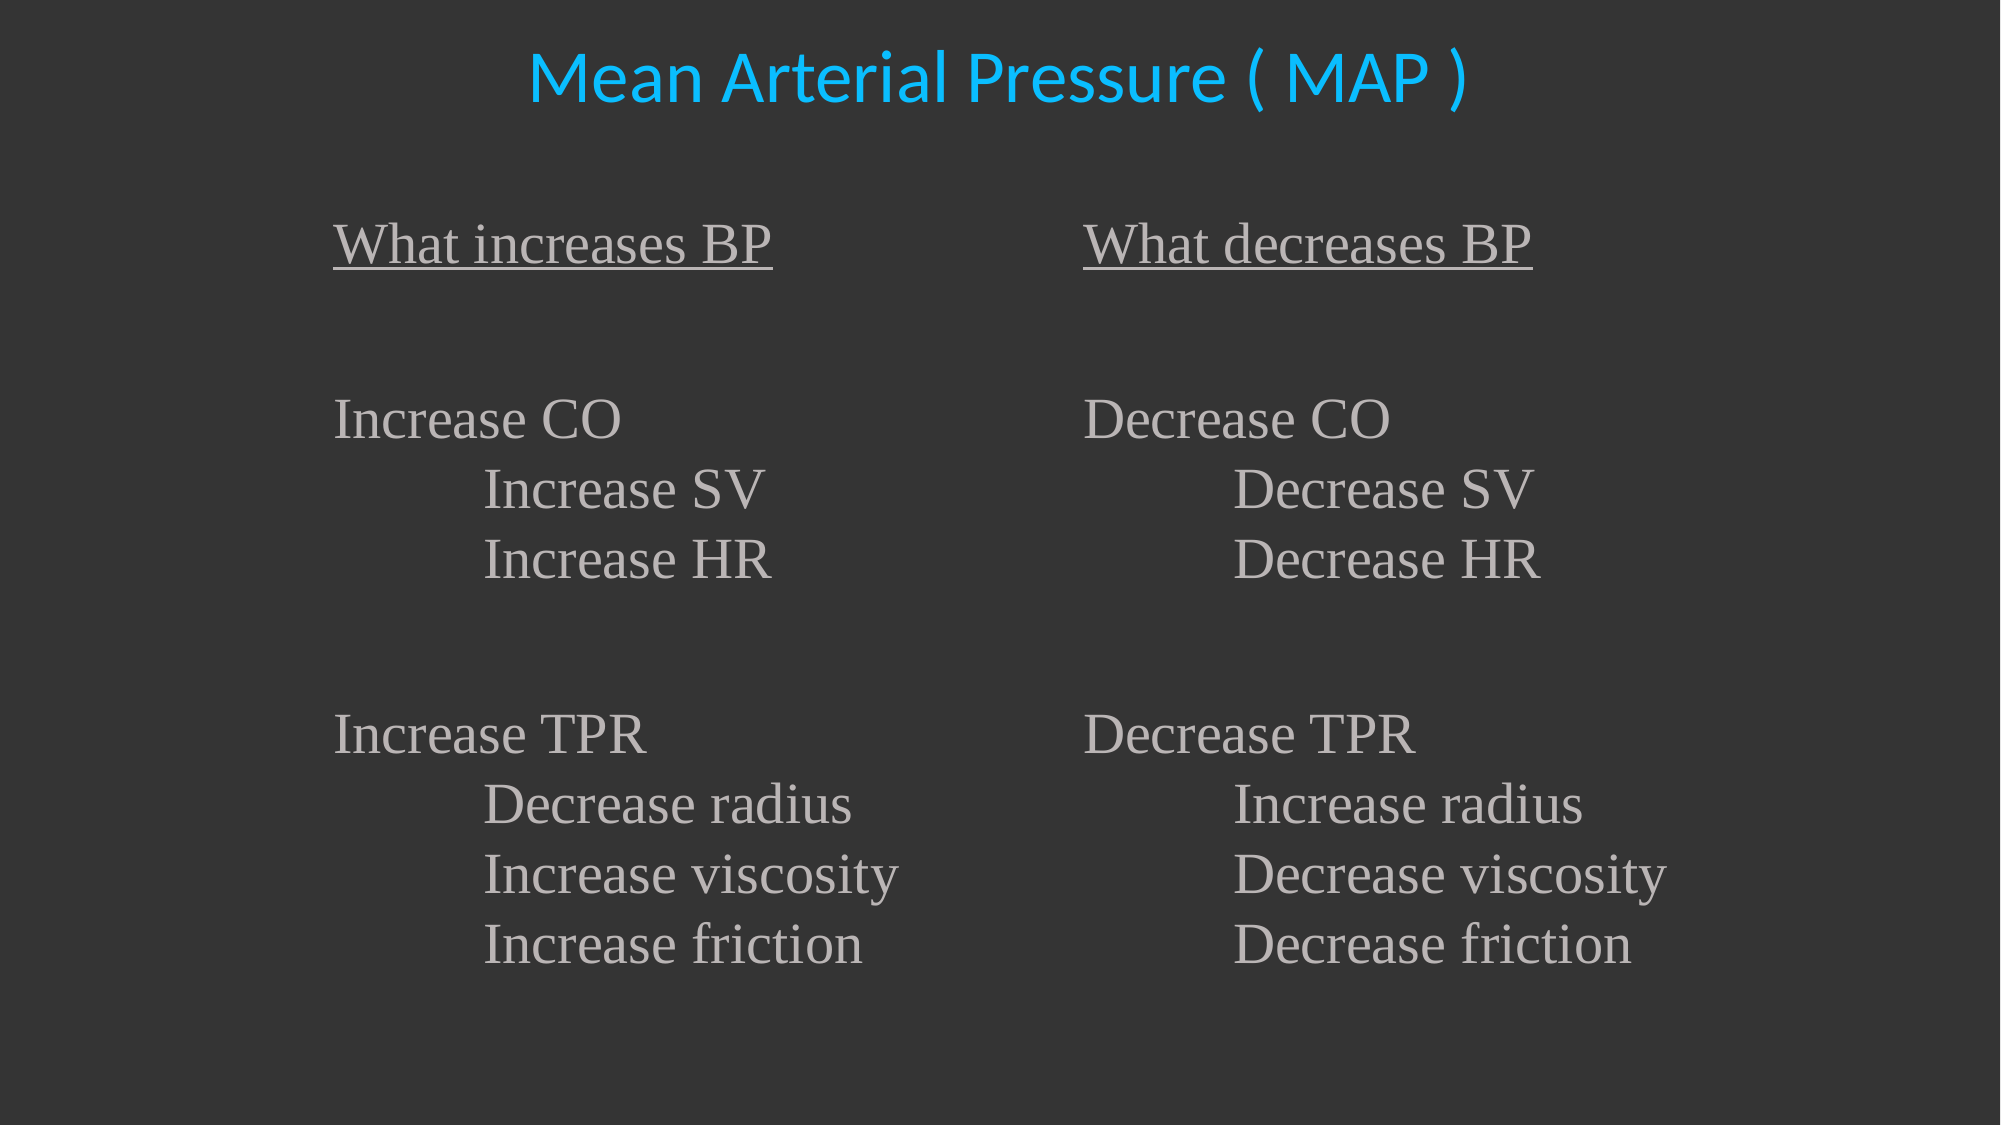

# Mean Arterial Pressure ( MAP )
	What increases BP			What decreases BP
	Increase CO				Decrease CO
		Increase SV				Decrease SV
		Increase HR				Decrease HR
	Increase TPR			Decrease TPR
		Decrease radius			Increase radius
		Increase viscosity			Decrease viscosity
		Increase friction			Decrease friction